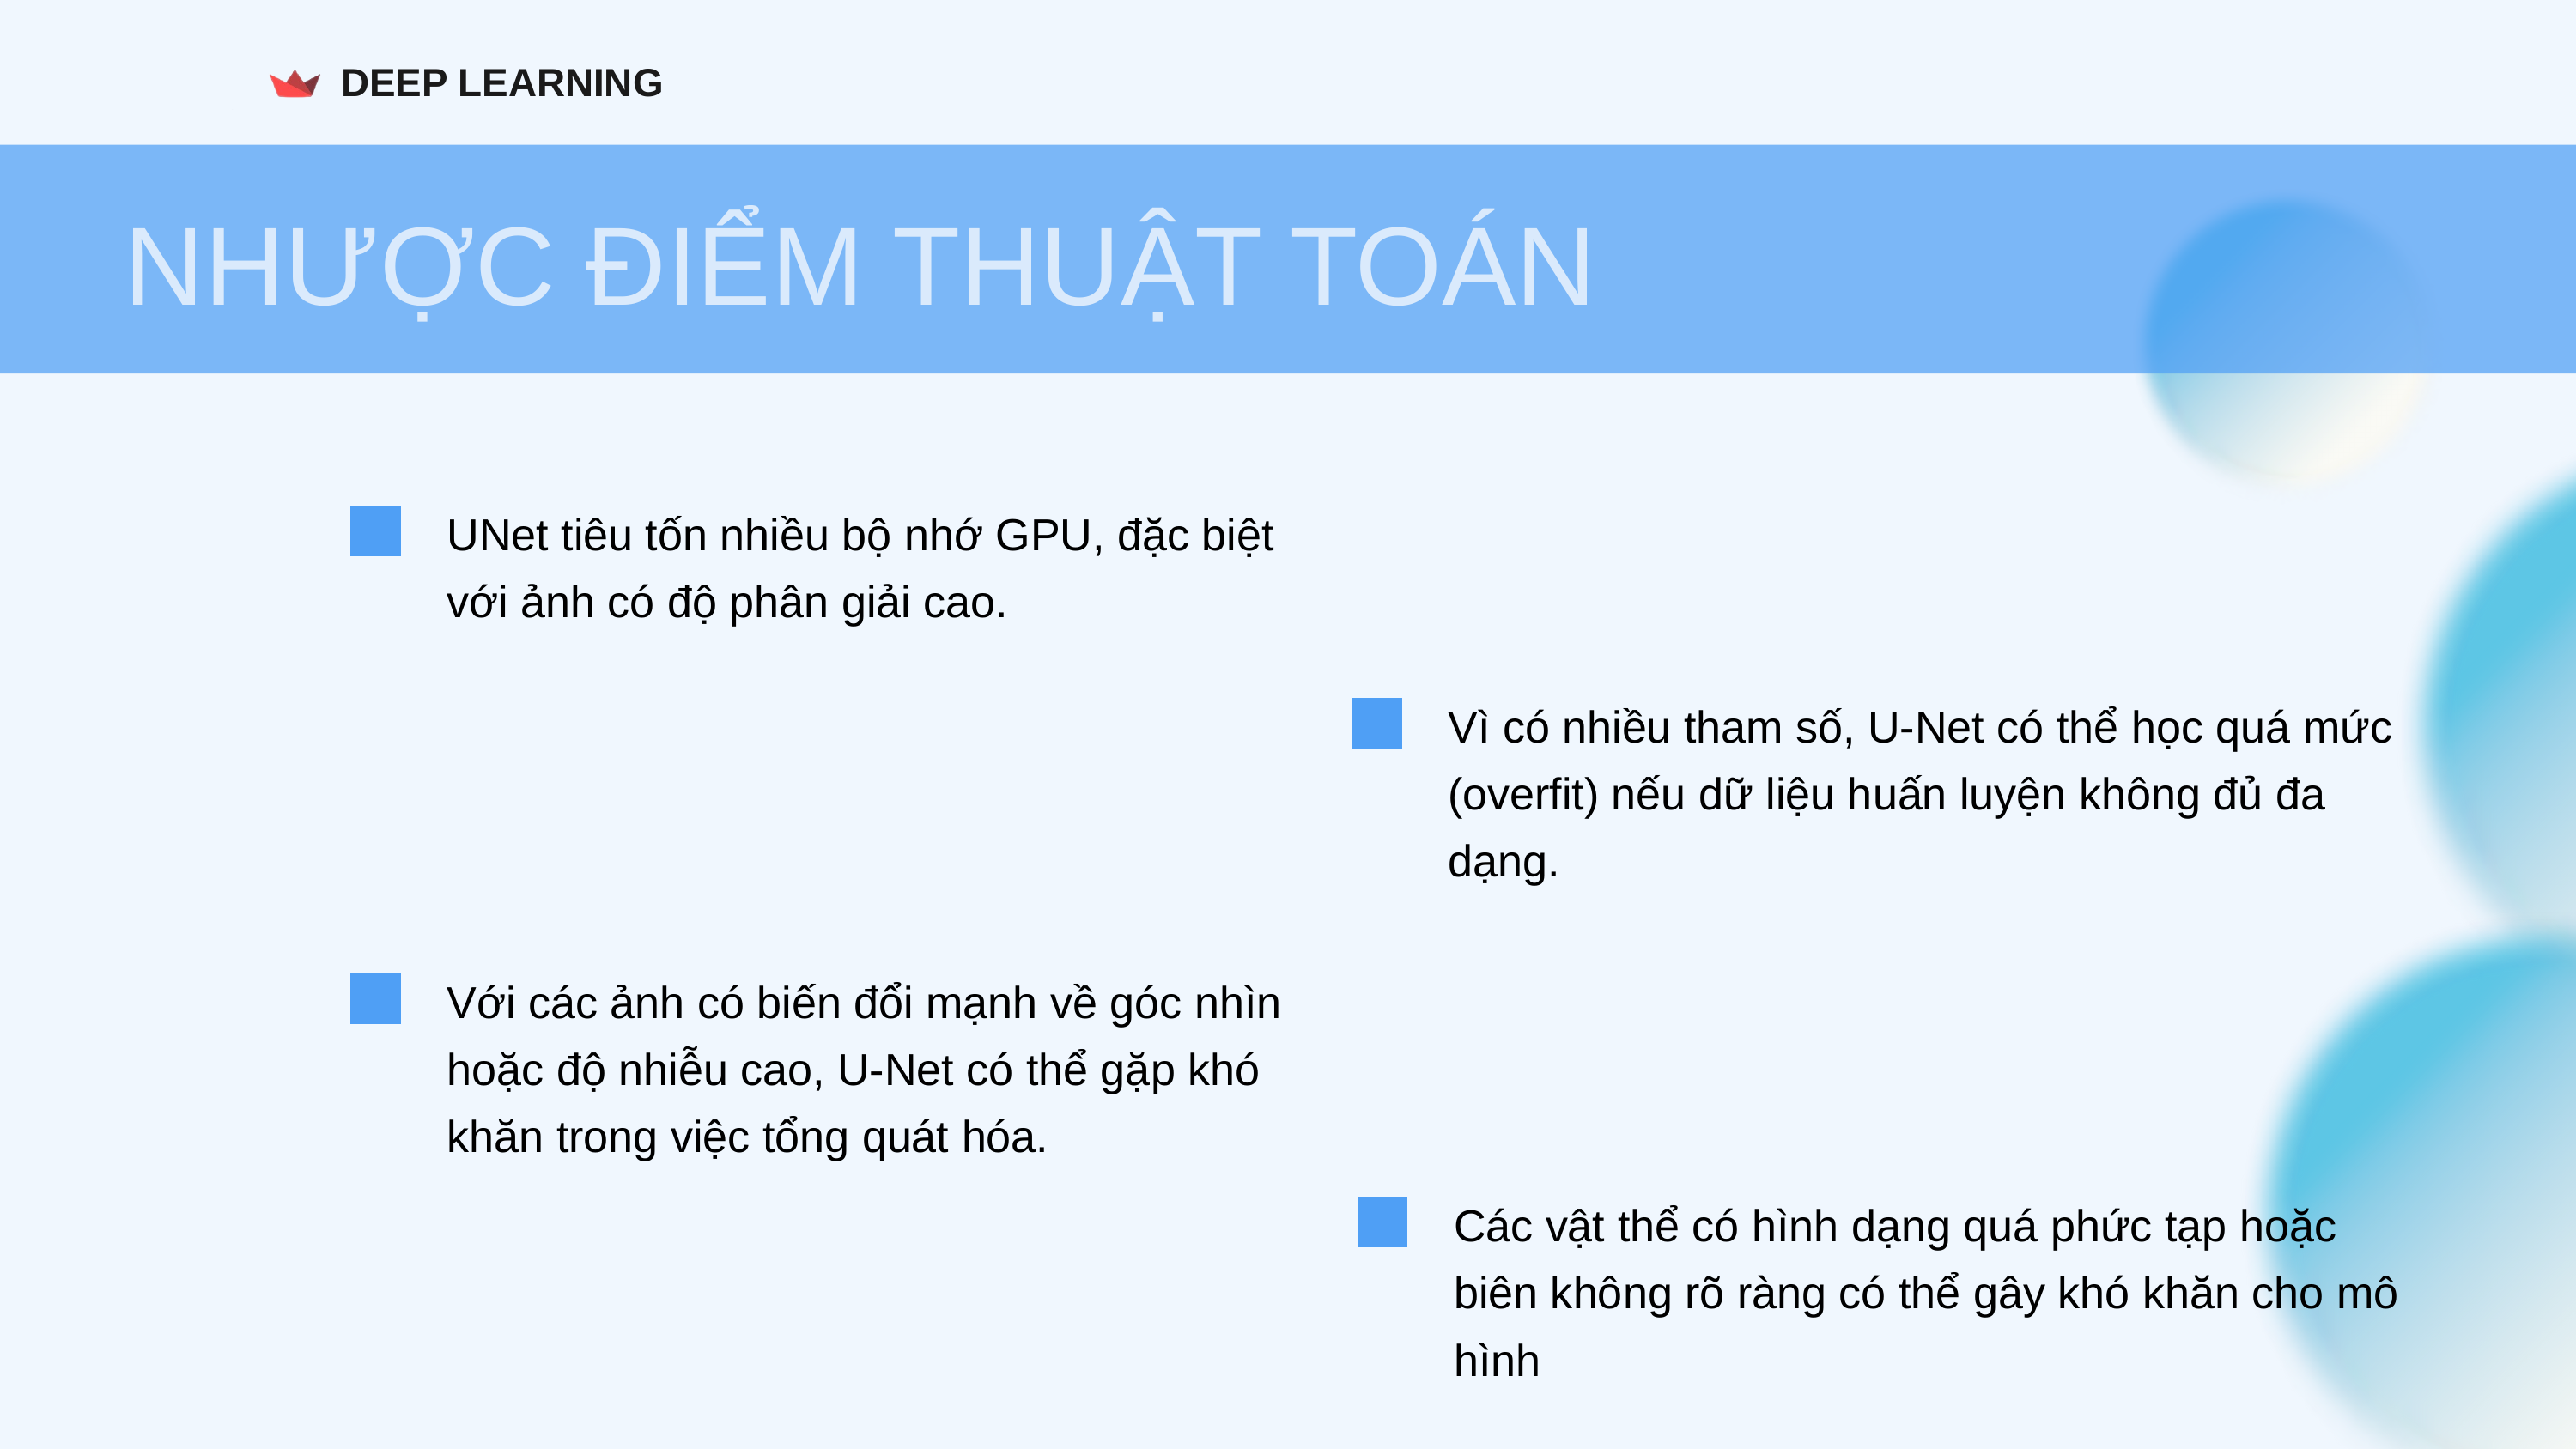

DEEP LEARNING

NHƯỢC ĐIỂM THUẬT TOÁN

UNet tiêu tốn nhiều bộ nhớ GPU, đặc biệt với ảnh có độ phân giải cao.

Vì có nhiều tham số, U-Net có thể học quá mức (overfit) nếu dữ liệu huấn luyện không đủ đa dạng.

Với các ảnh có biến đổi mạnh về góc nhìn hoặc độ nhiễu cao, U-Net có thể gặp khó khăn trong việc tổng quát hóa.

Các vật thể có hình dạng quá phức tạp hoặc biên không rõ ràng có thể gây khó khăn cho mô hình